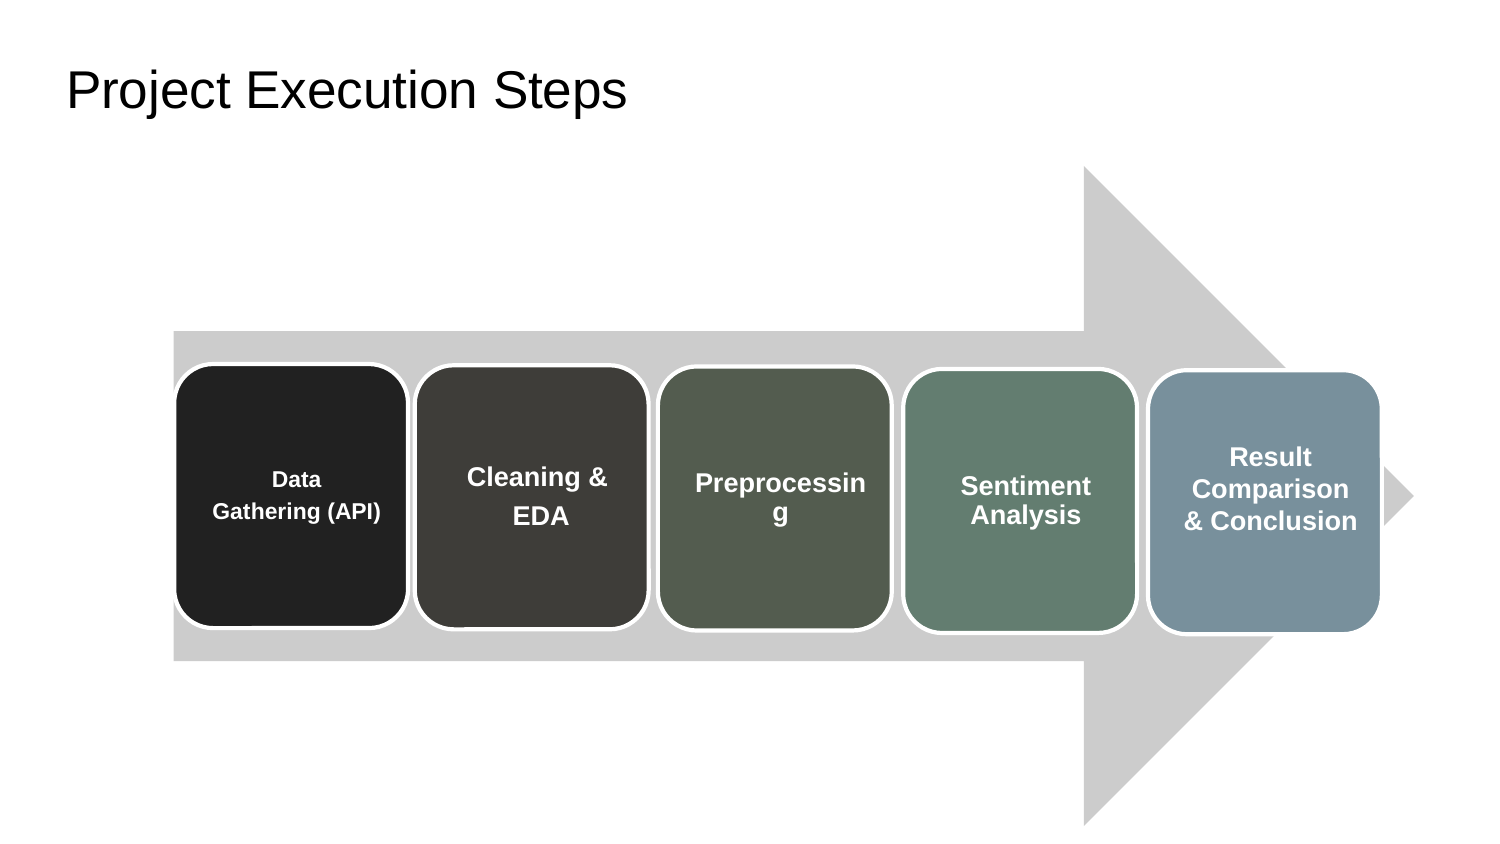

# Project Execution Steps
Data
Gathering (API)
Cleaning &
 EDA
Preprocessing
Sentiment Analysis
Result Comparison
& Conclusion